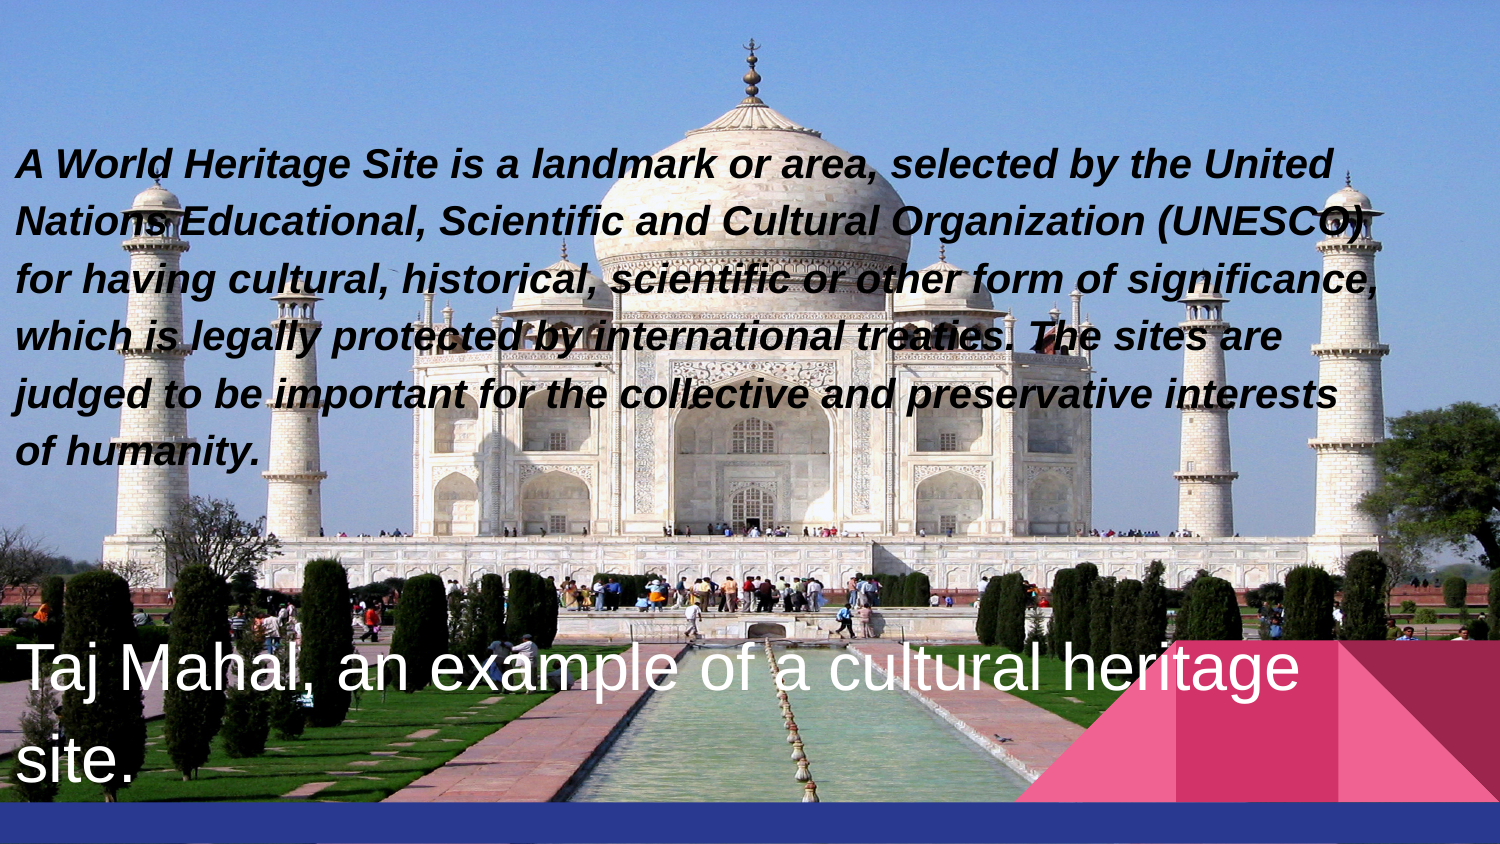

#

A World Heritage Site is a landmark or area, selected by the United Nations Educational, Scientific and Cultural Organization (UNESCO) for having cultural, historical, scientific or other form of significance, which is legally protected by international treaties. The sites are judged to be important for the collective and preservative interests of humanity.

Taj Mahal, an example of a cultural heritage site.